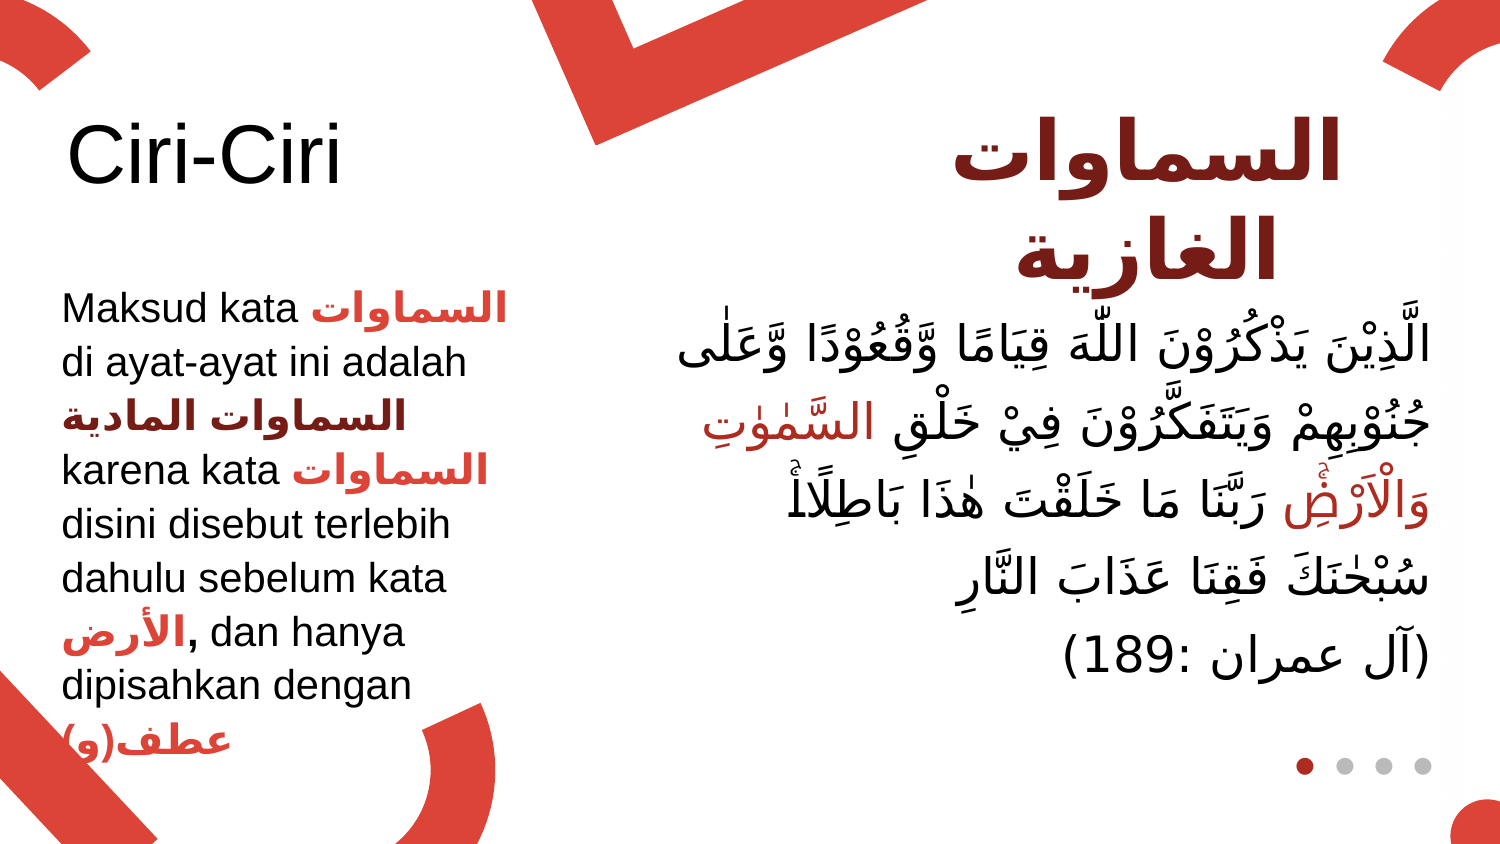

السماوات الغازية
Ciri-Ciri
01

وَلِلّٰهِ مَا فِى السَّمٰوٰتِ وَمَا فِى الْاَرْضِ ۗوَاِلَى اللّٰهِ تُرْجَعُ الْاُمُوْرُ ࣖ (آل عمران :109)
وَلِلّٰهِ مَا فِى السَّمٰوٰتِ وَمَا فِى الْاَرْضِۗ يَغْفِرُ لِمَنْ يَّشَاءُ وَيُعَذِّبُ مَنْ يَّشَاۤءُ ۗ وَاللّٰهُ غَفُوْرٌ رَّحِيْمٌ ࣖ  (آل عمران :129)
وَلِلّٰهِ مَا فِى السَّمٰوٰتِ وَمَا فِى الْاَرْضِۗ وَكَانَ اللّٰهُ بِكُلِّ شَيْءٍ مُّحِيْطًا ࣖ  (النّساء :126)

Maksud kata السماوات di ayat-ayat ini adalah السماوات المادية karena kata السماوات disini disebut terlebih dahulu sebelum kata الأرض, dan hanya dipisahkan dengan  عطف(و)
الغازية
السماوات
الَّذِيْنَ يَذْكُرُوْنَ اللّٰهَ قِيَامًا وَّقُعُوْدًا وَّعَلٰى جُنُوْبِهِمْ وَيَتَفَكَّرُوْنَ فِيْ خَلْقِ السَّمٰوٰتِ وَالْاَرْضِۚ رَبَّنَا مَا خَلَقْتَ هٰذَا بَاطِلًاۚ سُبْحٰنَكَ فَقِنَا عَذَابَ النَّارِ
(آل عمران :189)
Langit Al-Ghaziyyah

• • • •